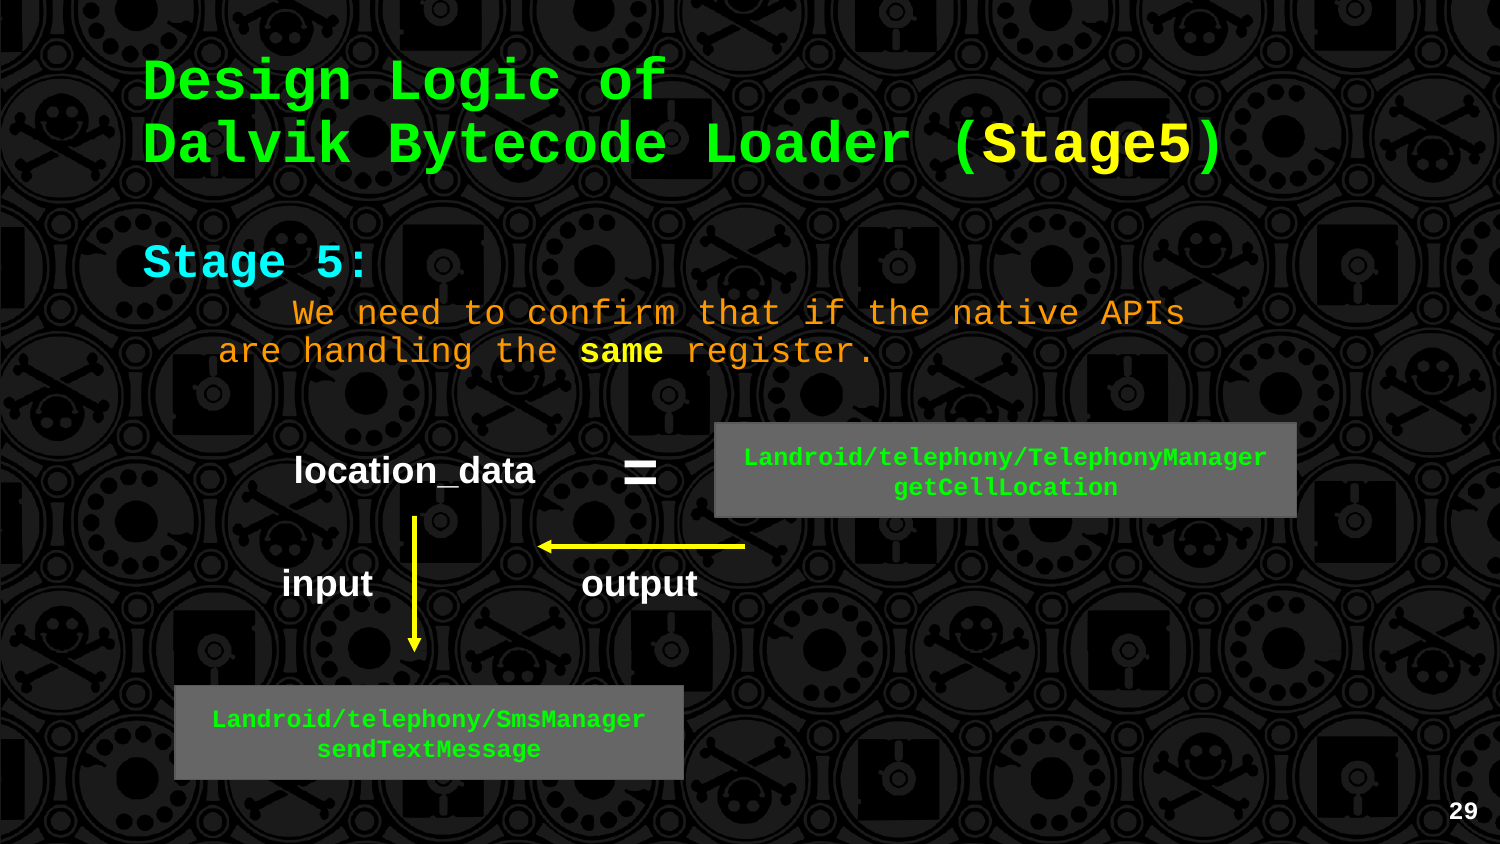

Design Logic of
Dalvik Bytecode Loader (Stage5)

Stage 5:
	We need to confirm that if the native APIs
are handling the same register.

location_data
=
Landroid/telephony/TelephonyManager
getCellLocation
input
output
Landroid/telephony/SmsManager
sendTextMessage
29